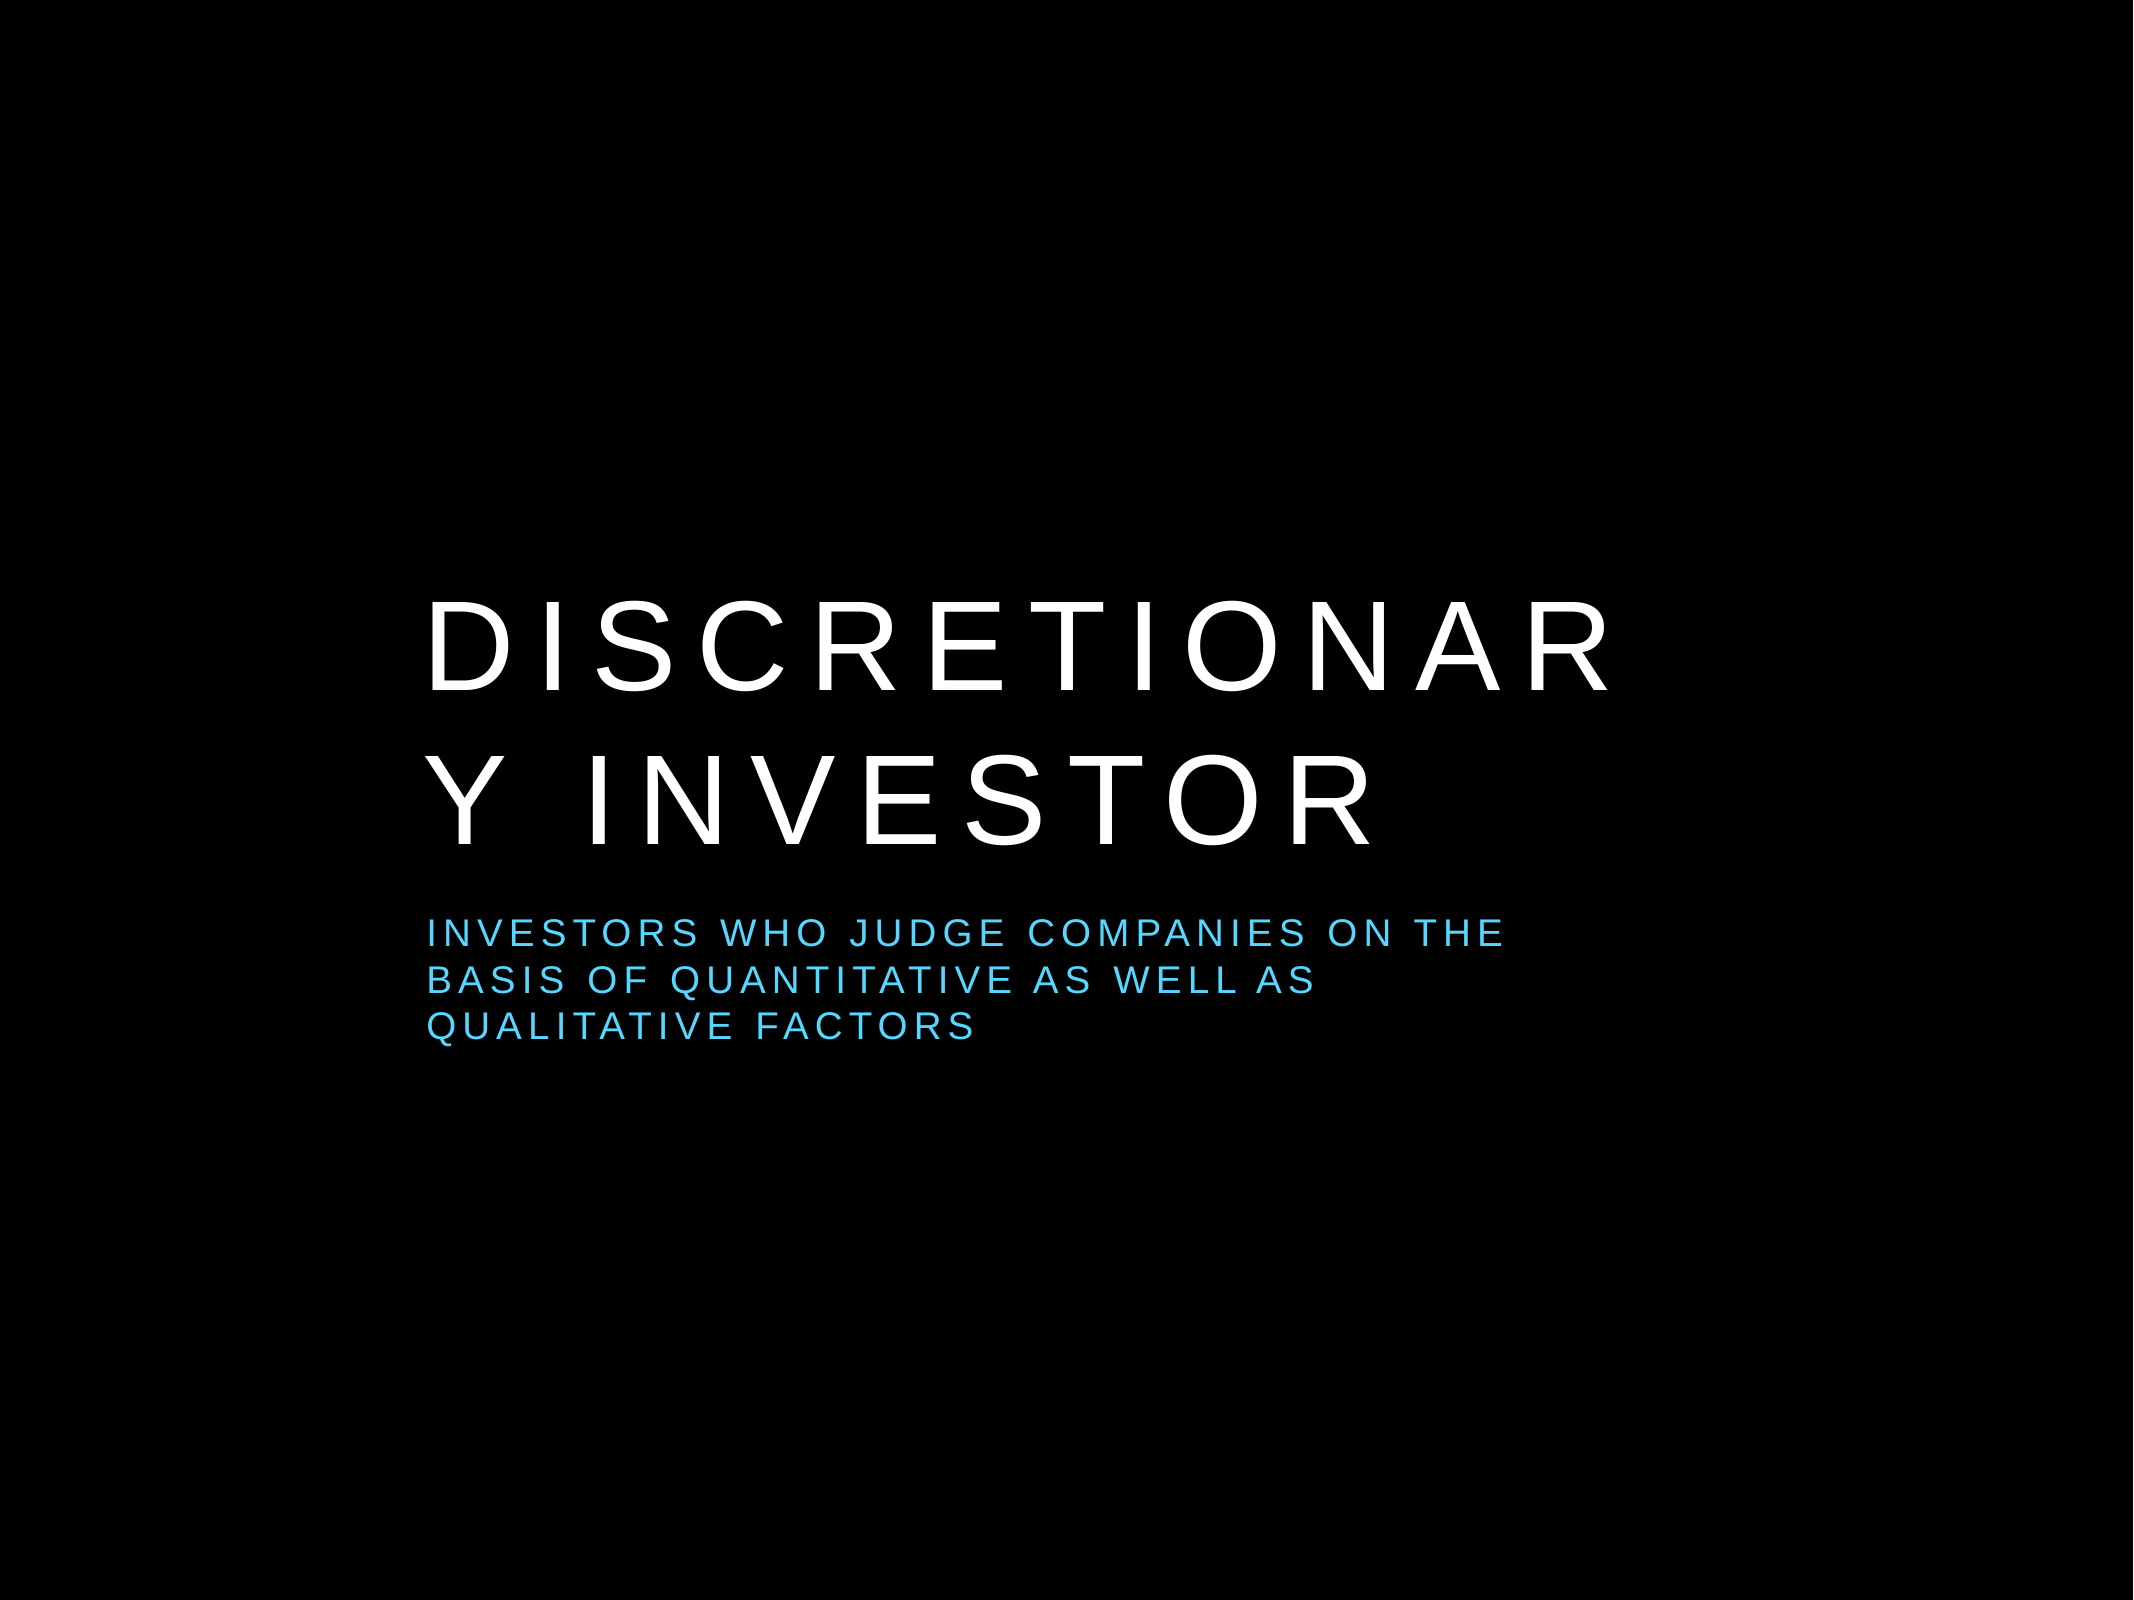

# discretionary investor
Investors who judge companies on the basis of quantitative as well as qualitative factors